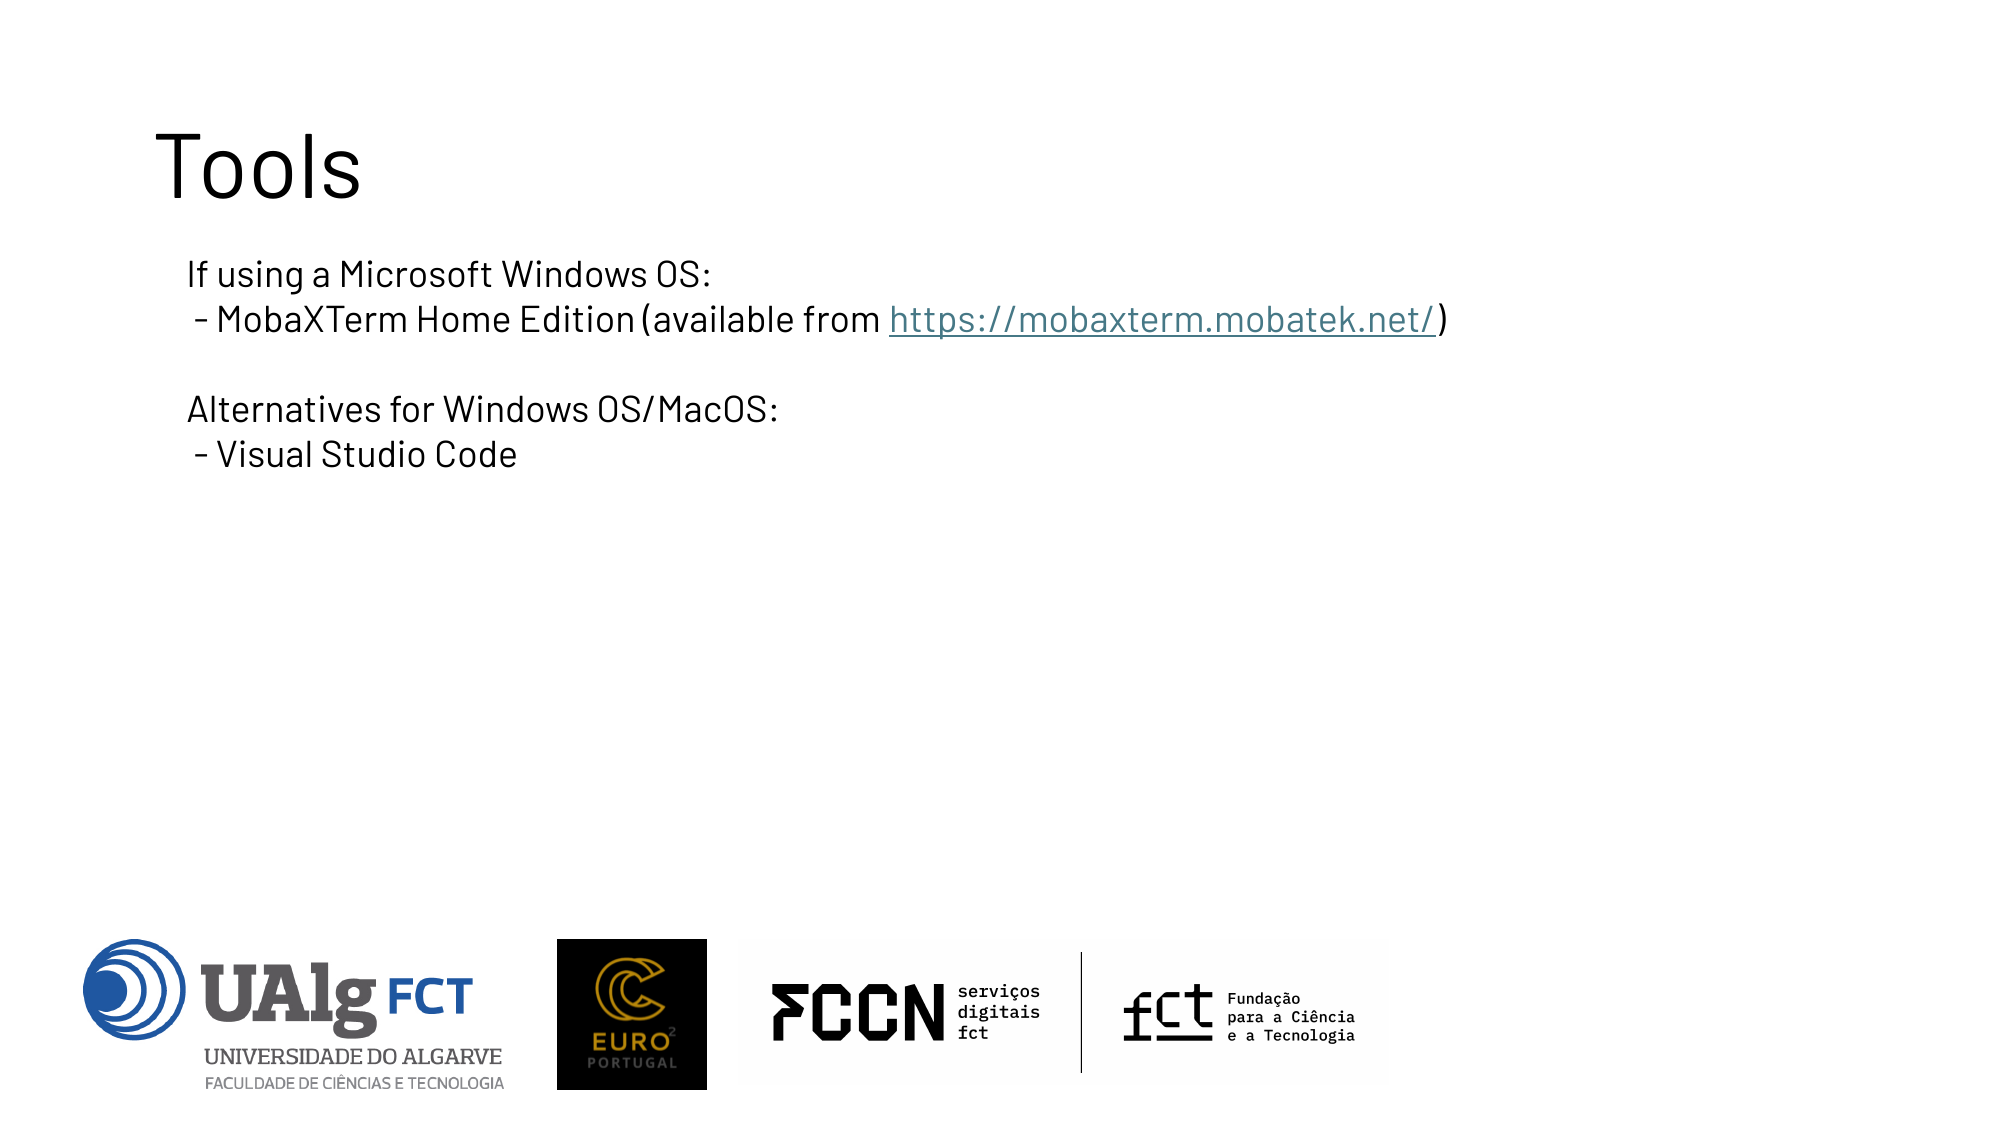

# Tools
If using a Microsoft Windows OS:
 - MobaXTerm Home Edition (available from https://mobaxterm.mobatek.net/)

Alternatives for Windows OS/MacOS:
 - Visual Studio Code